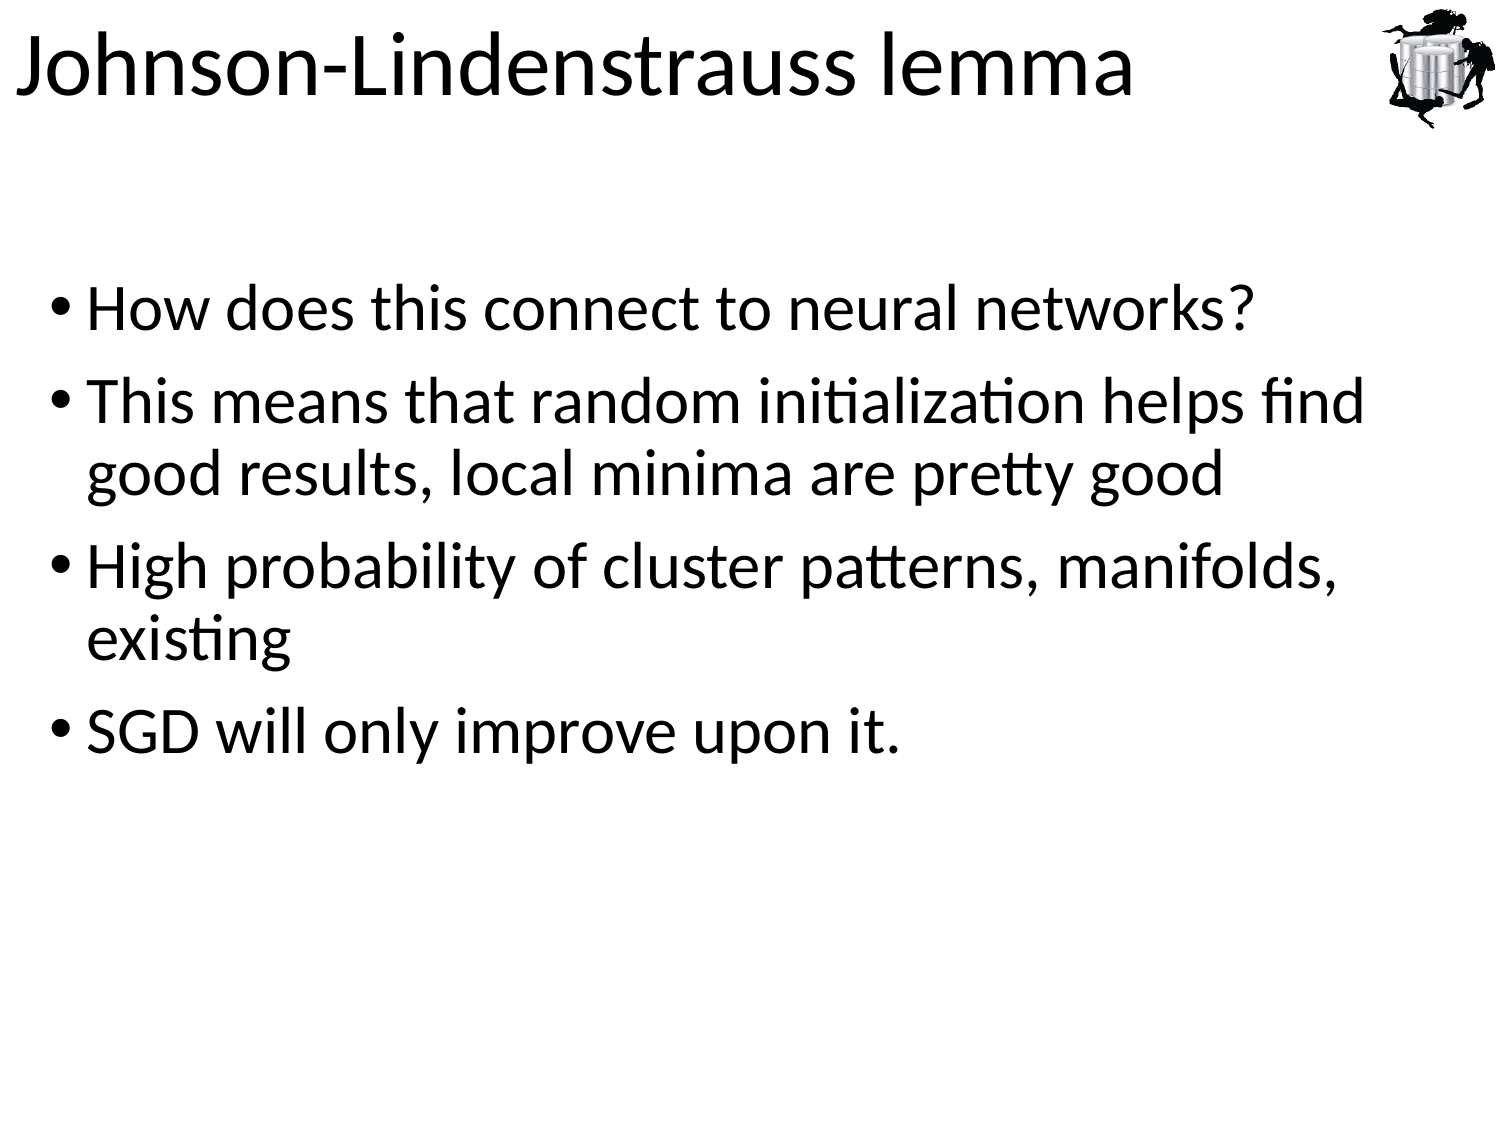

# Johnson-Lindenstrauss lemma

How does this connect to neural networks?
This means that random initialization helps find good results, local minima are pretty good
High probability of cluster patterns, manifolds, existing
SGD will only improve upon it.